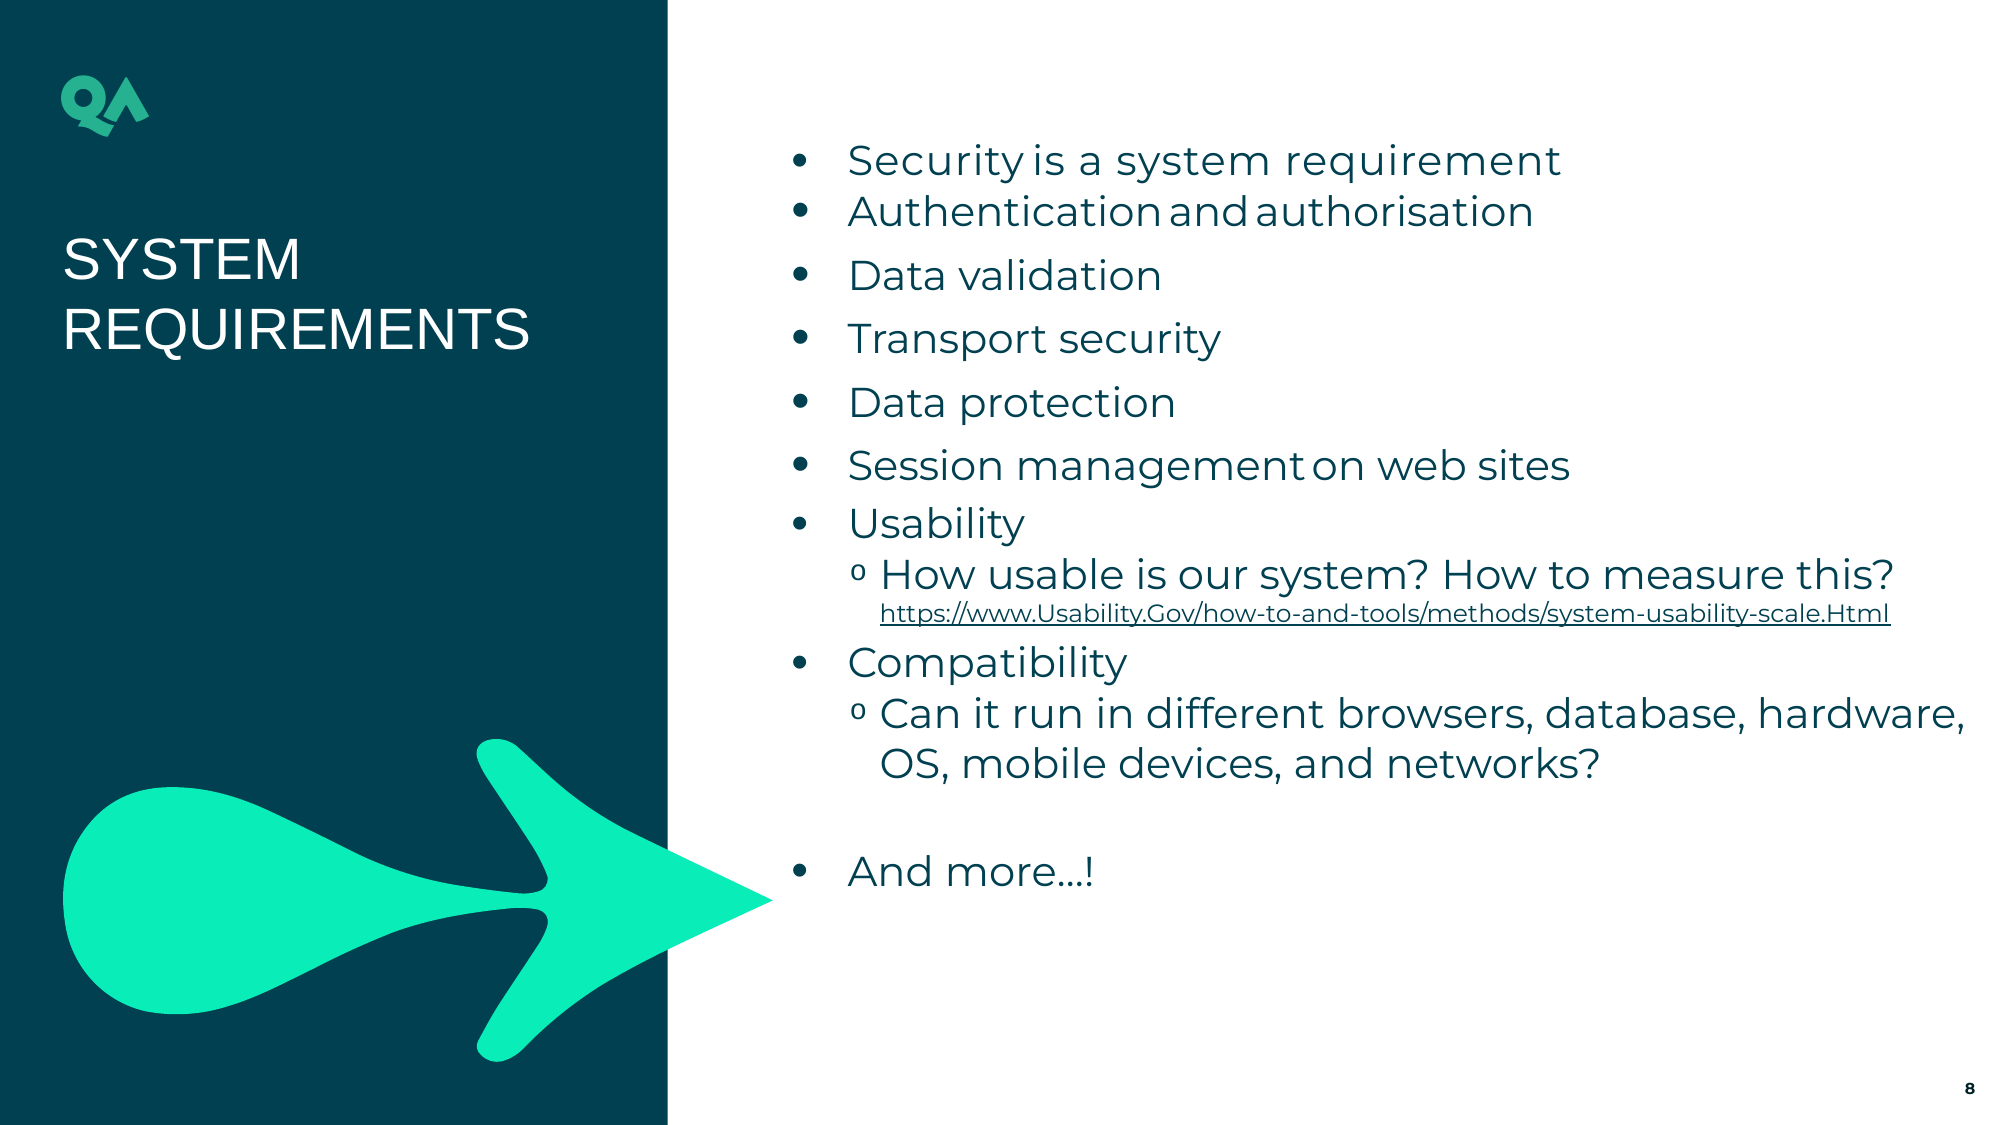

Security is a system requirement
Authentication and authorisation
Data validation
Transport security
Data protection
Session management on web sites
Usability
How usable is our system? How to measure this?
https://www.Usability.Gov/how-to-and-tools/methods/system-usability-scale.Html
Compatibility
Can it run in different browsers, database, hardware, OS, mobile devices, and networks?
And more…!

SYSTEM REQUIREMENTS
8